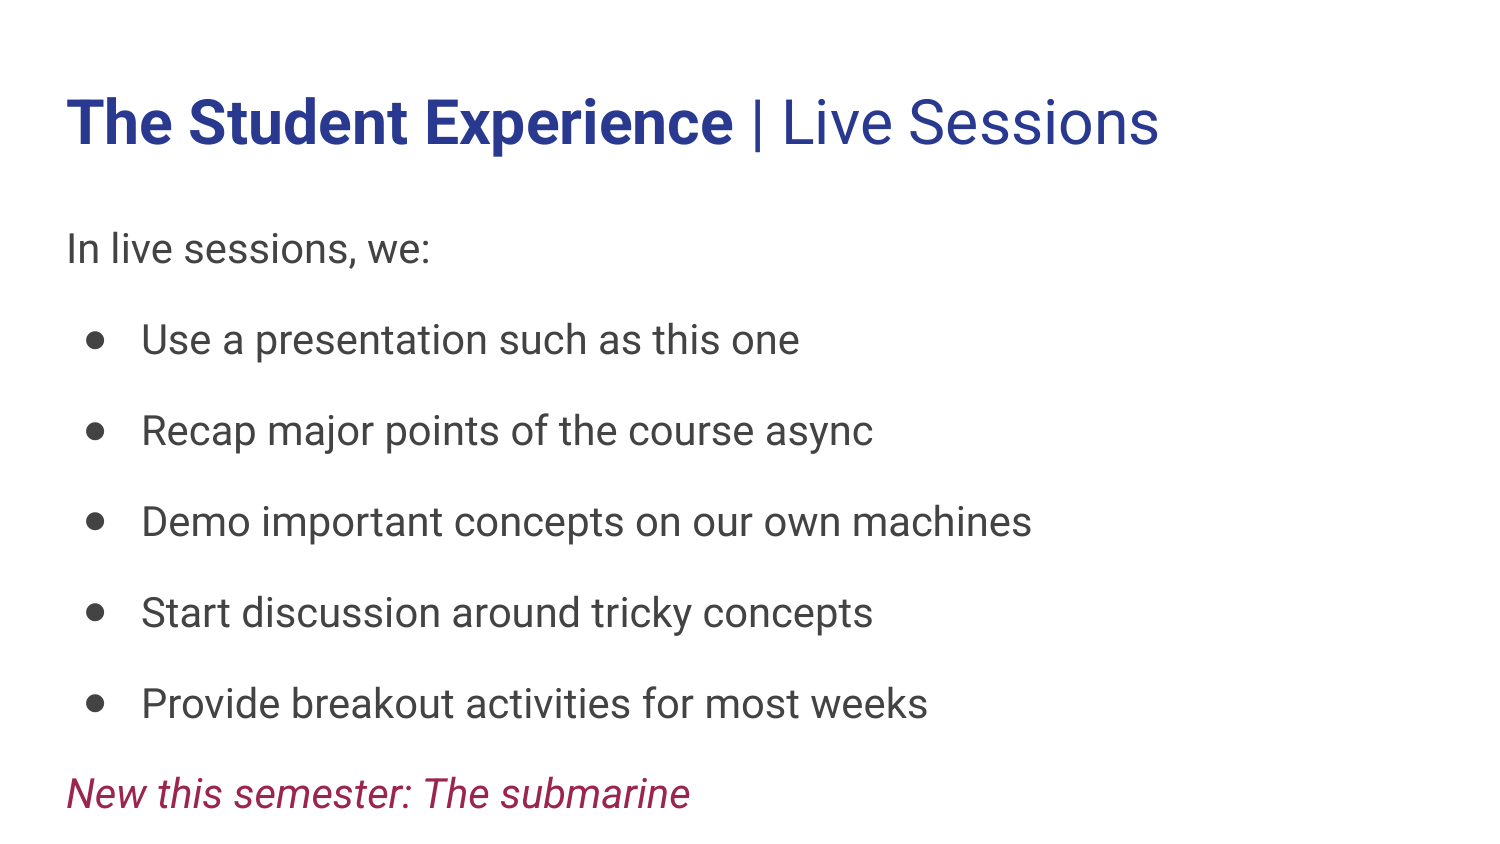

# The Student Experience | Live Sessions
In live sessions, we:
Use a presentation such as this one
Recap major points of the course async
Demo important concepts on our own machines
Start discussion around tricky concepts
Provide breakout activities for most weeks
New this semester: The submarine